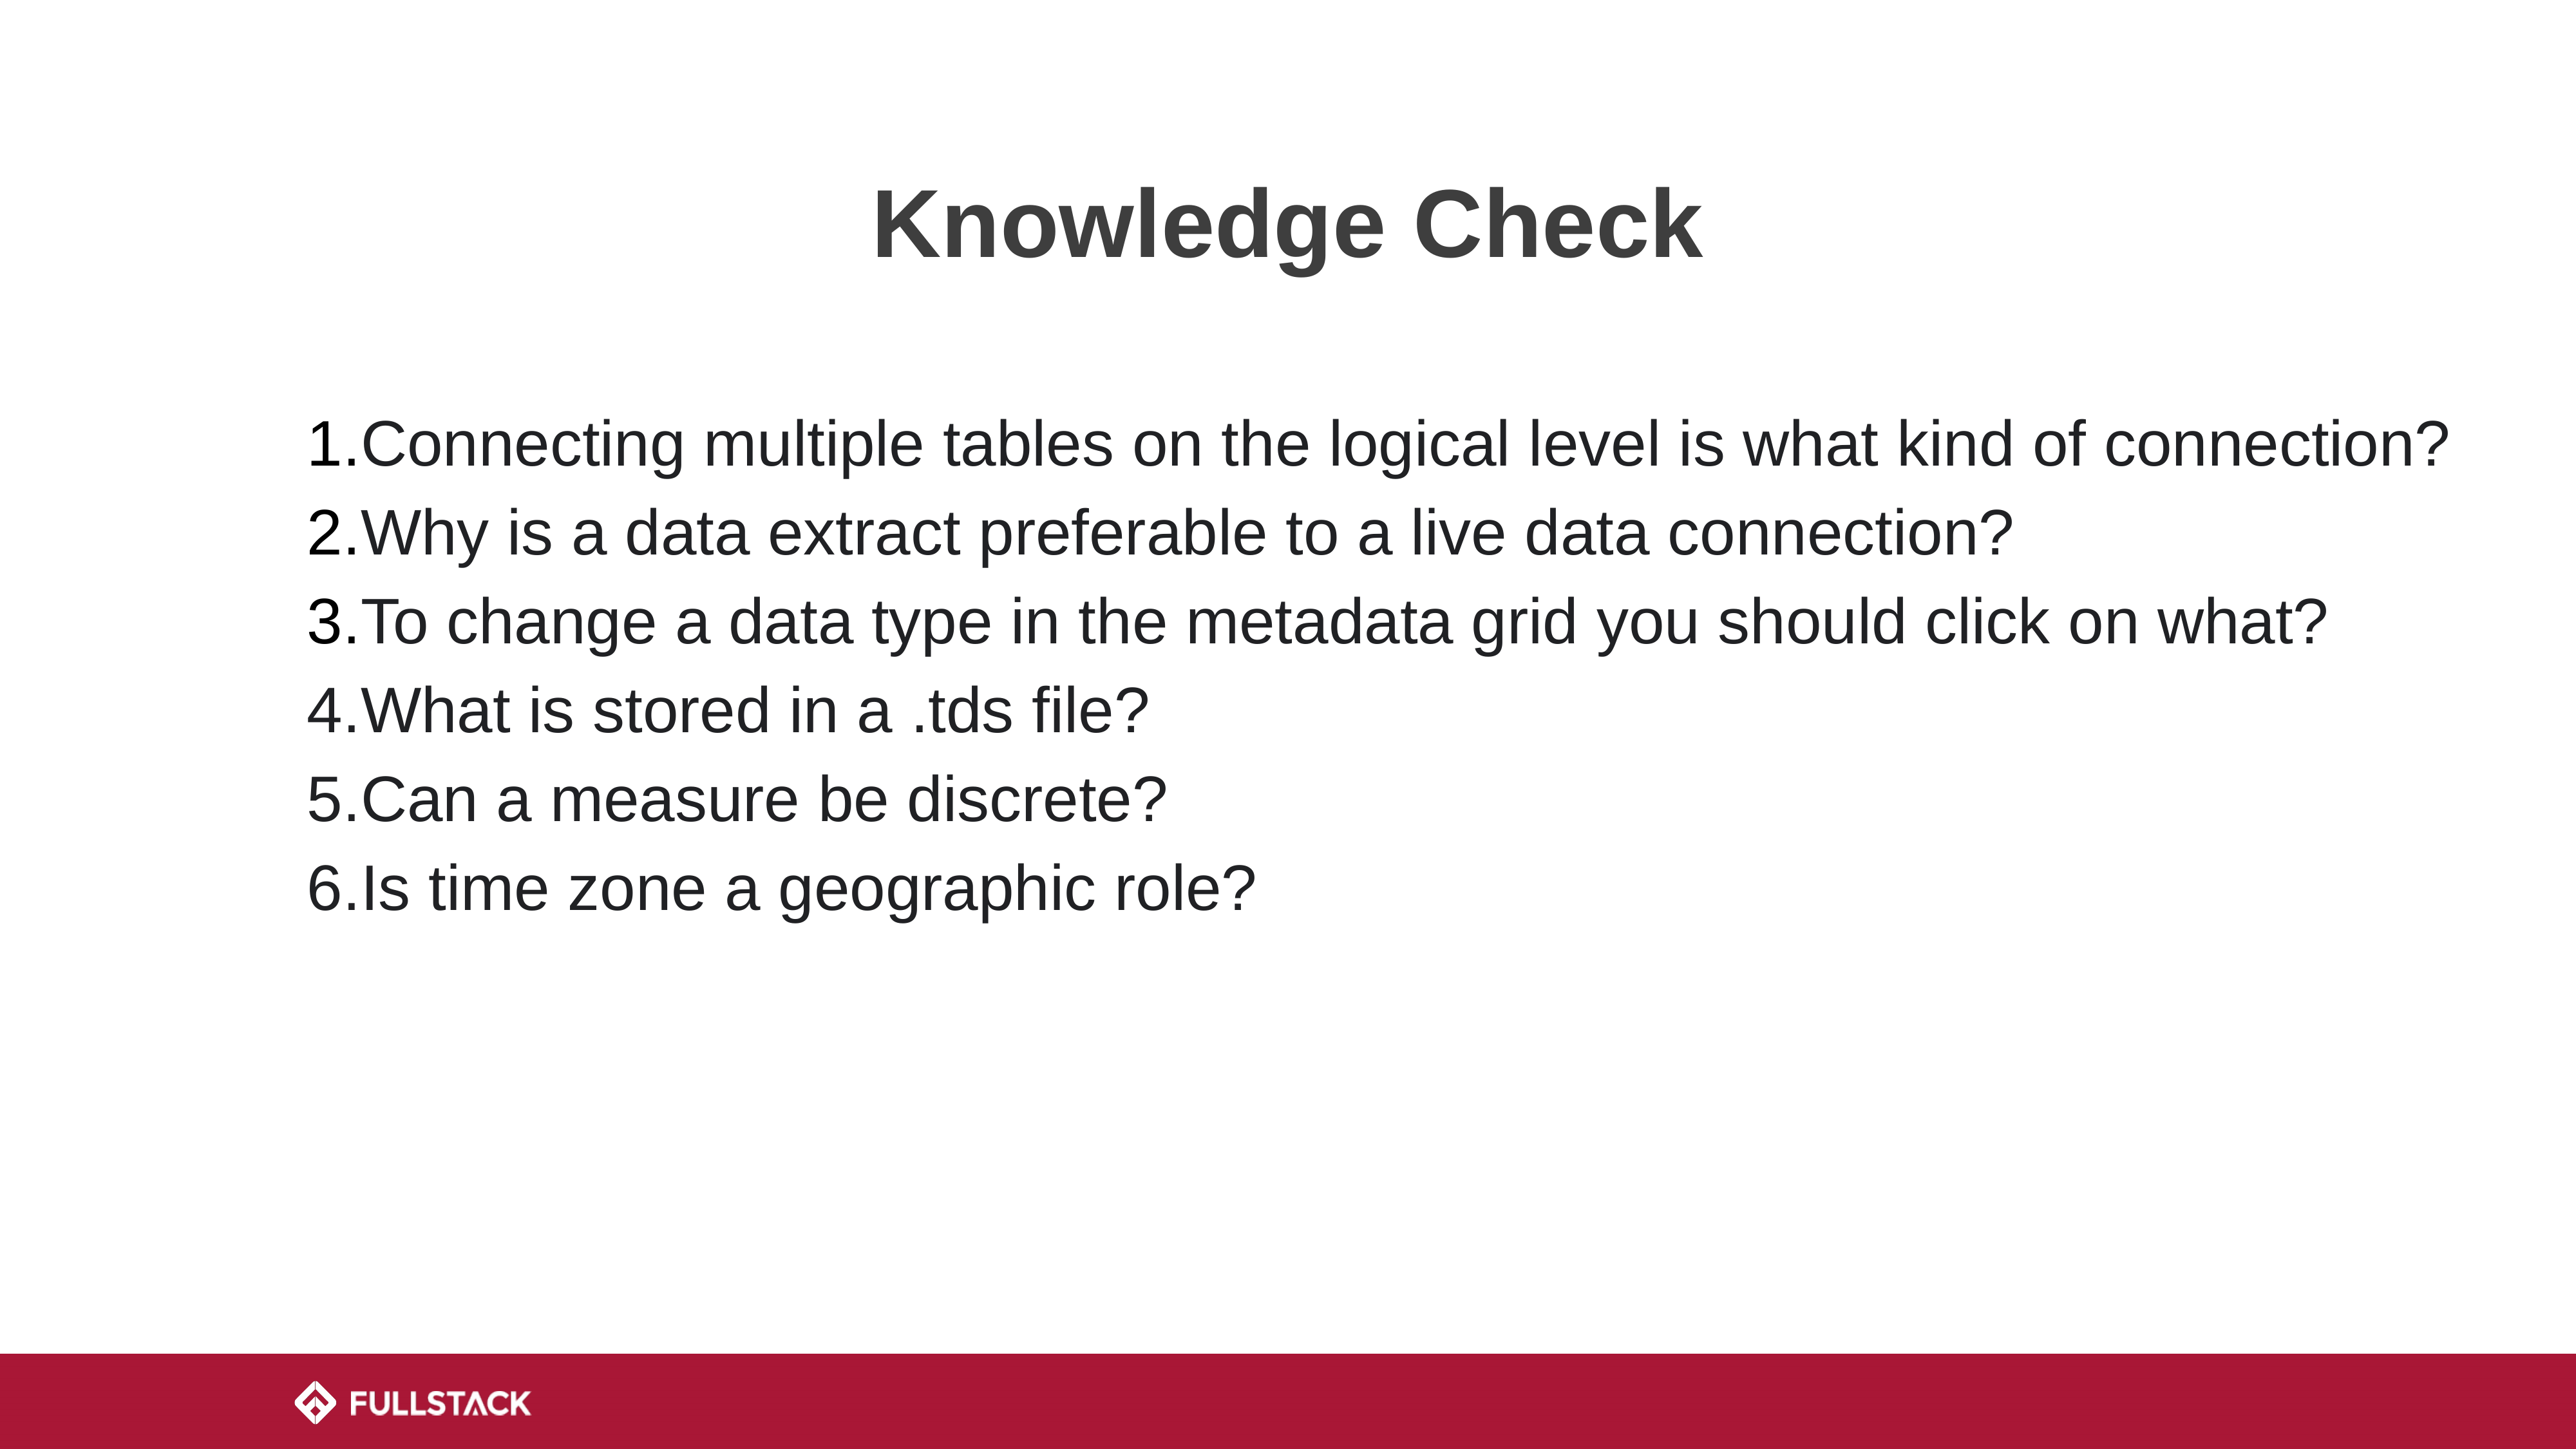

# Knowledge Check
Connecting multiple tables on the logical level is what kind of connection?
Why is a data extract preferable to a live data connection?
To change a data type in the metadata grid you should click on what?
What is stored in a .tds file?
Can a measure be discrete?
Is time zone a geographic role?